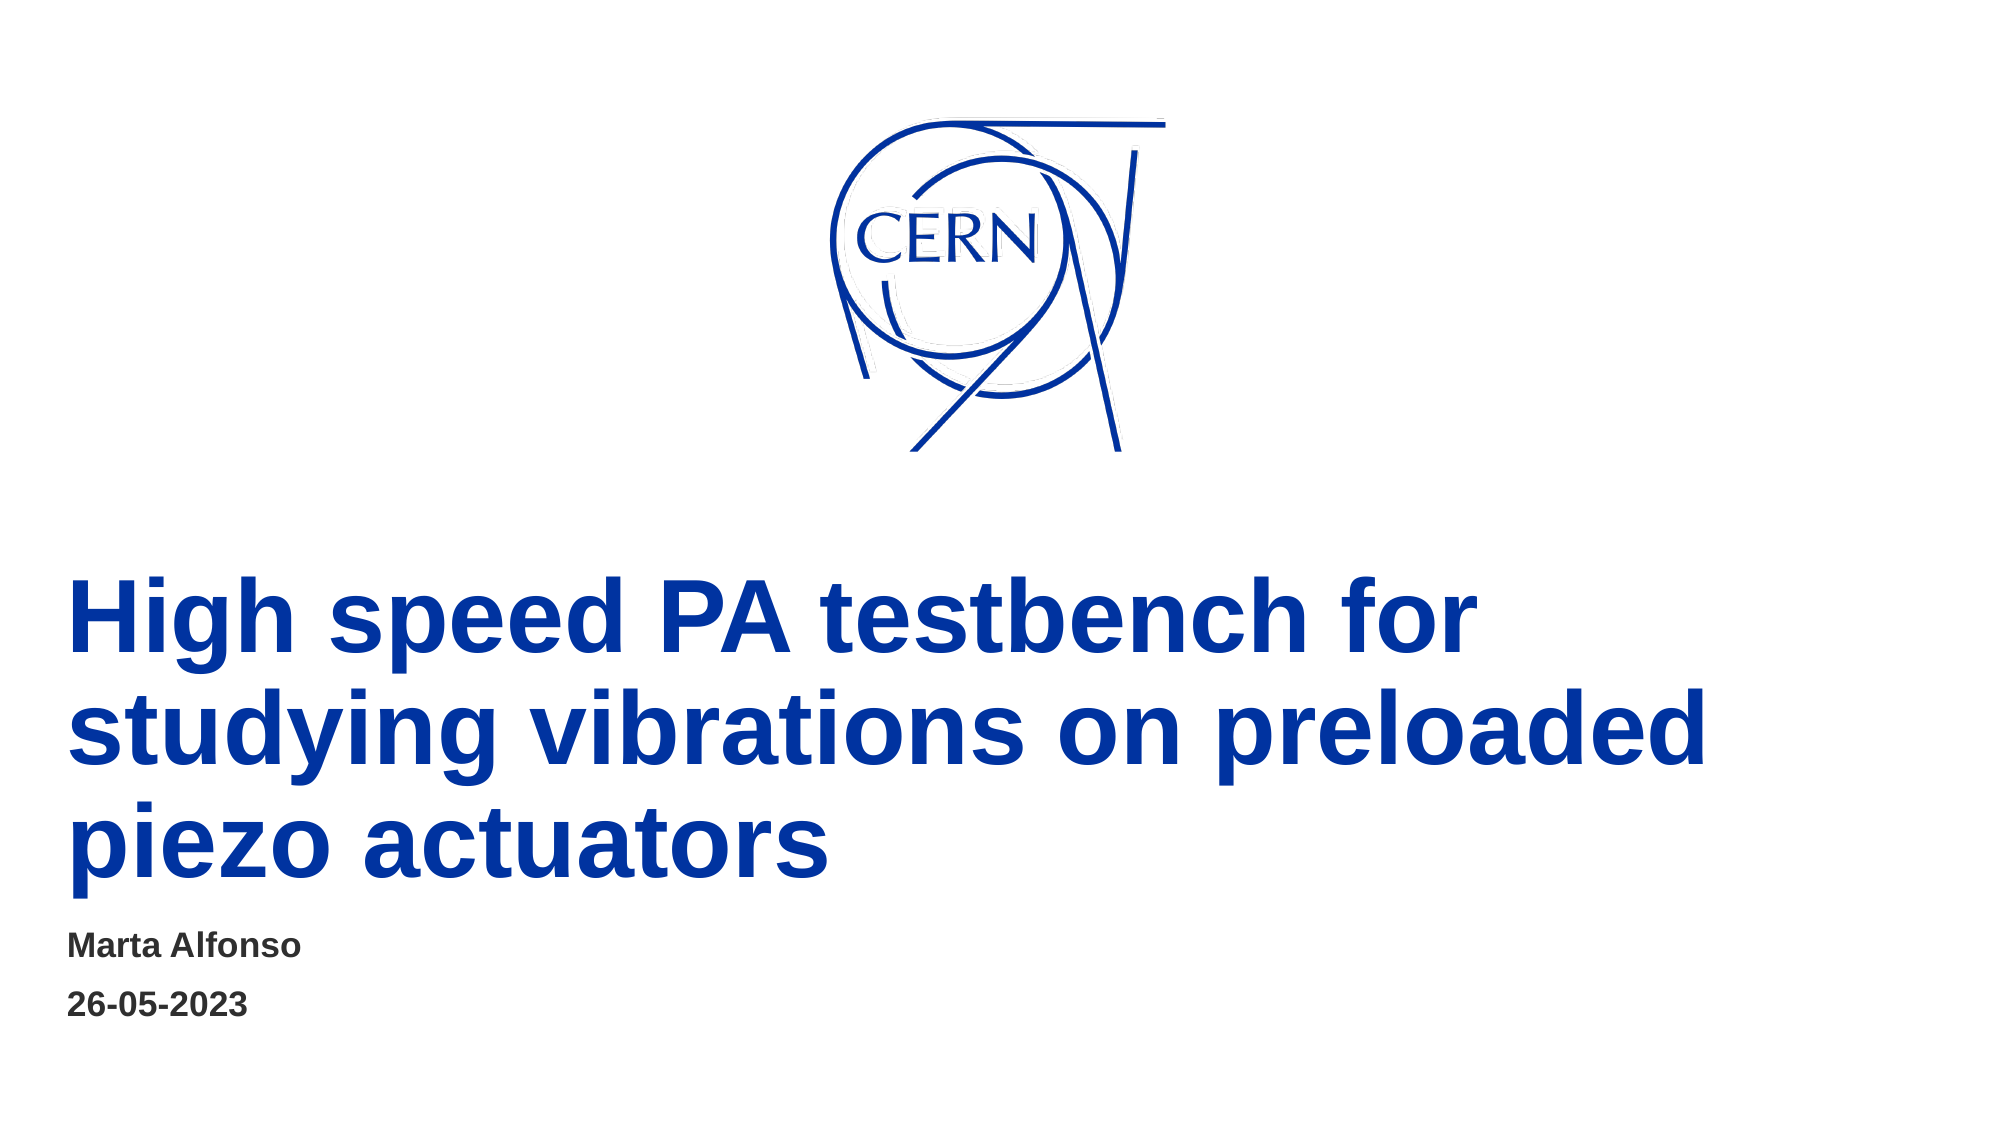

# High speed PA testbench for studying vibrations on preloaded piezo actuators
Marta Alfonso
26-05-2023